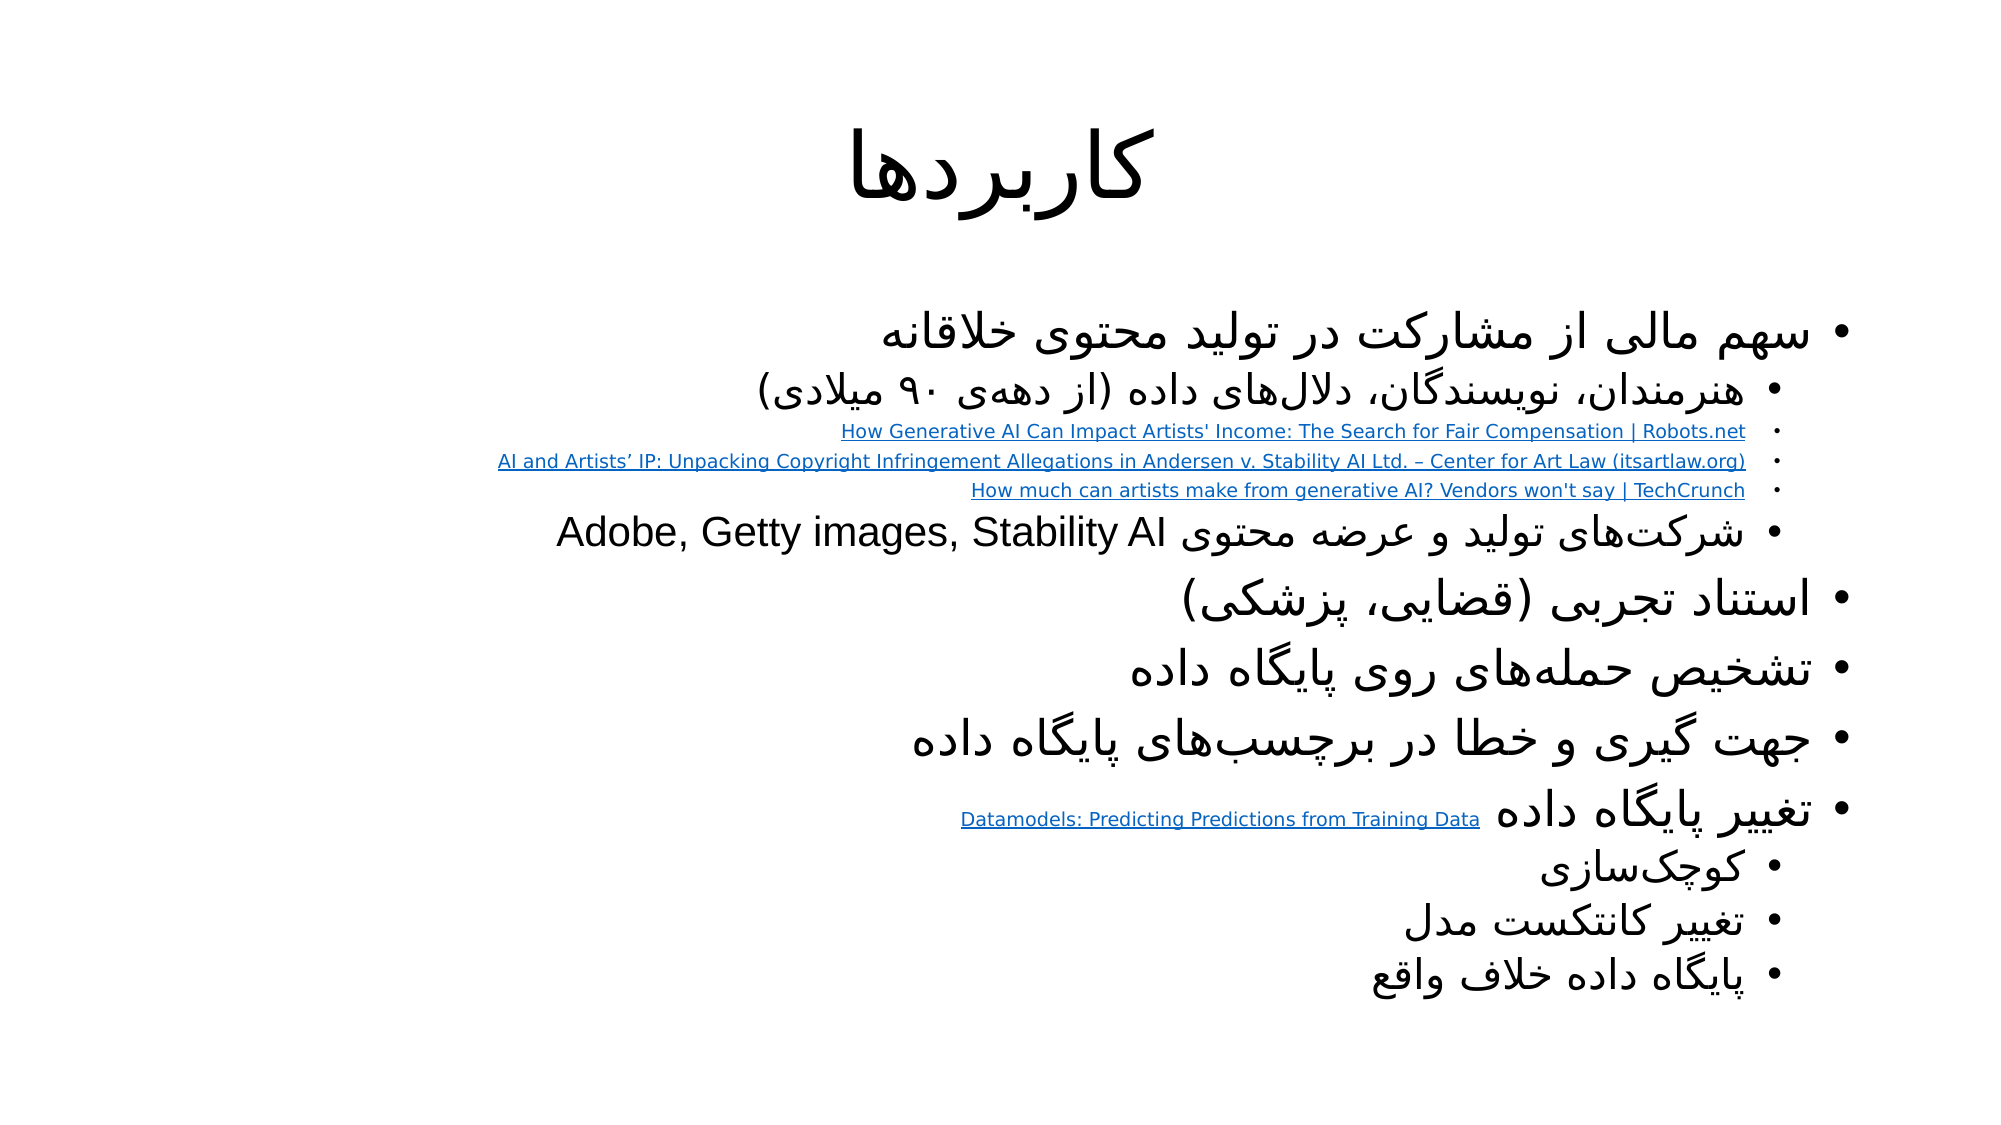

# کاربرد‌ها
سهم مالی از مشارکت در تولید محتوی خلاقانه
هنرمندان، نویسندگان، دلال‌های داده (از دهه‌ی ۹۰ میلادی)
How Generative AI Can Impact Artists' Income: The Search for Fair Compensation | Robots.net
AI and Artists’ IP: Unpacking Copyright Infringement Allegations in Andersen v. Stability AI Ltd. – Center for Art Law (itsartlaw.org)
How much can artists make from generative AI? Vendors won't say | TechCrunch
شرکت‌های تولید و عرضه محتوی Adobe, Getty images, Stability AI
استناد تجربی (قضایی، پزشکی)
تشخیص حمله‌های روی پایگاه داده
جهت گیری و خطا در برچسب‌های پایگاه داده
تغییر پایگاه داده Datamodels: Predicting Predictions from Training Data
کوچک‌سازی
تغییر کانتکست مدل
پایگاه داده خلاف واقع